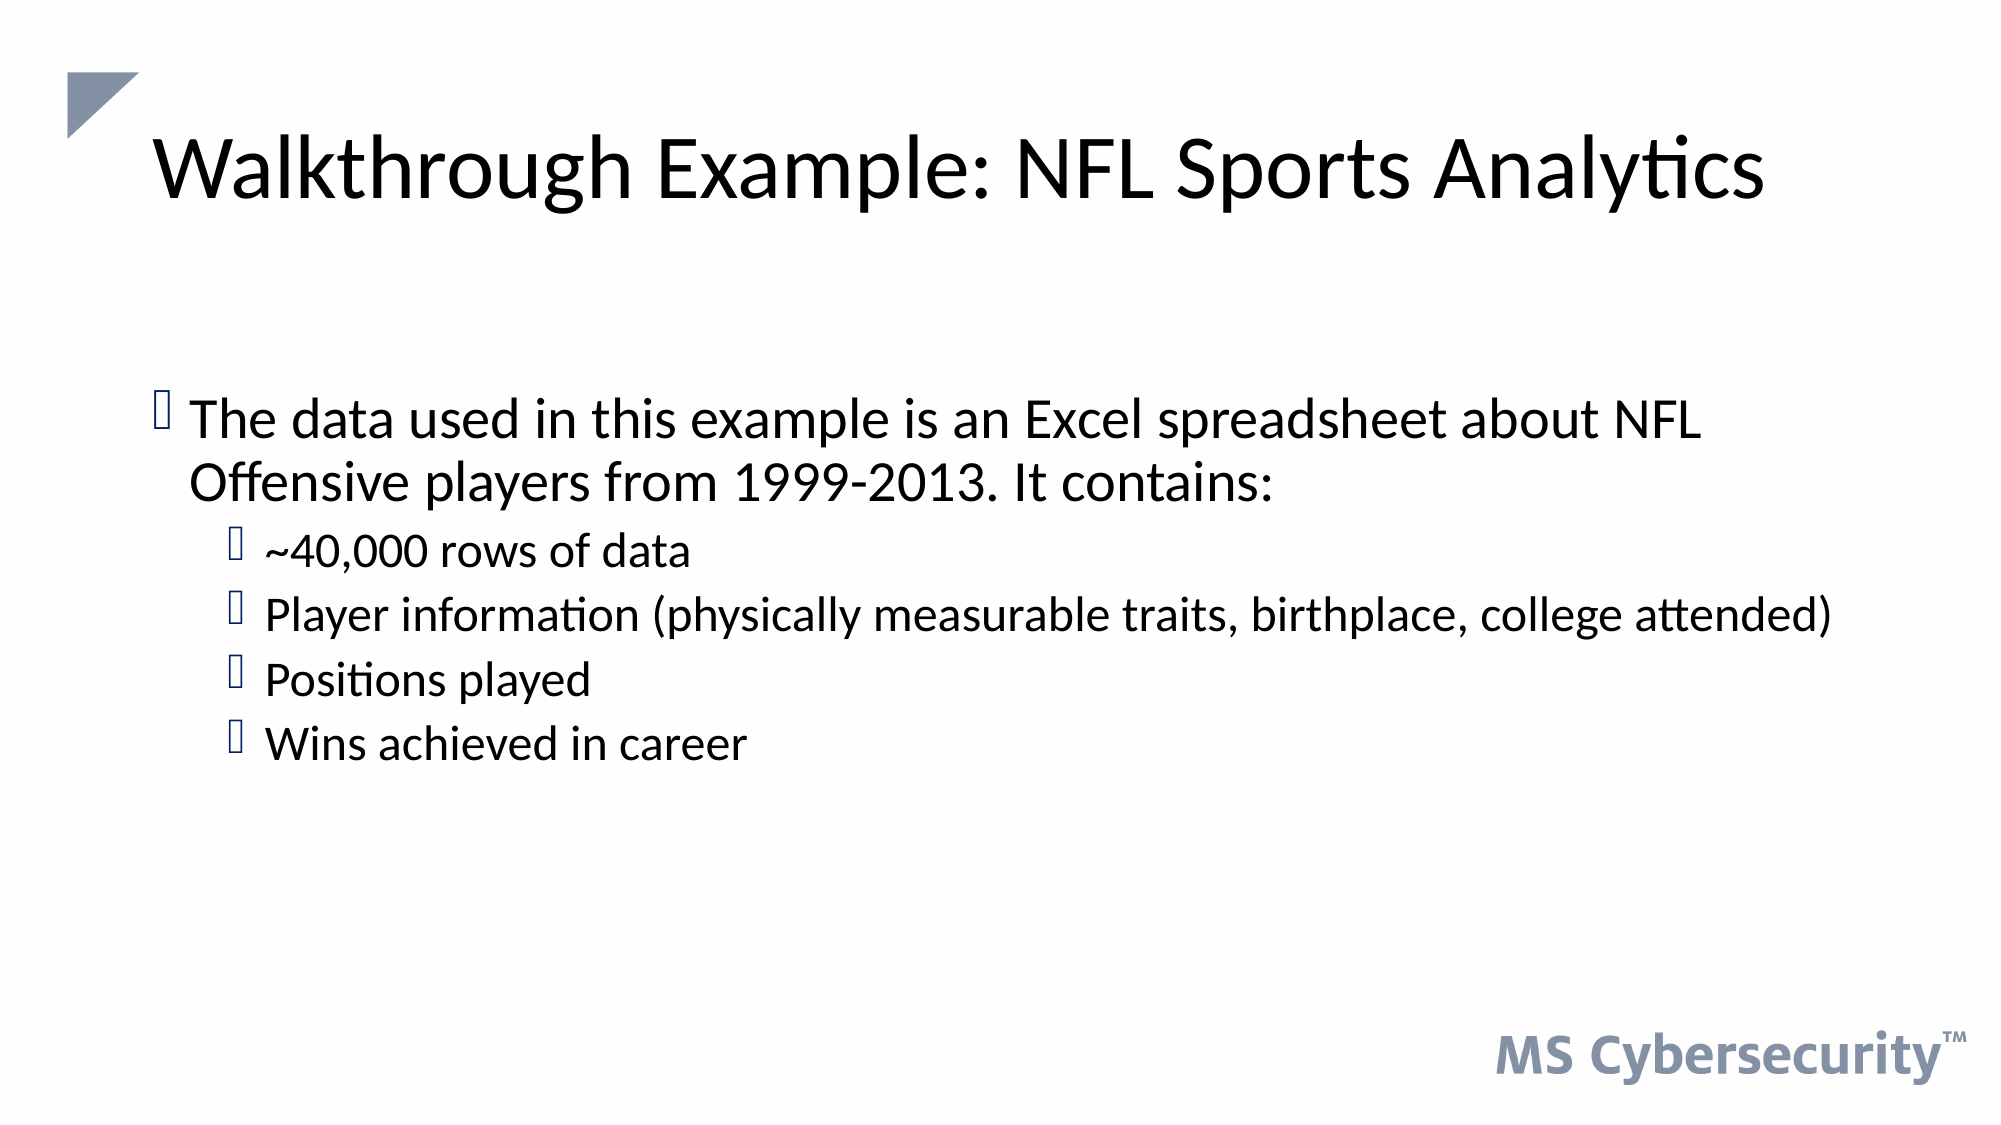

34
# Walkthrough Example: NFL Sports Analytics

The data used in this example is an Excel spreadsheet about NFL Offensive players from 1999-2013. It contains:
~40,000 rows of data
Player information (physically measurable traits, birthplace, college attended)
Positions played
Wins achieved in career